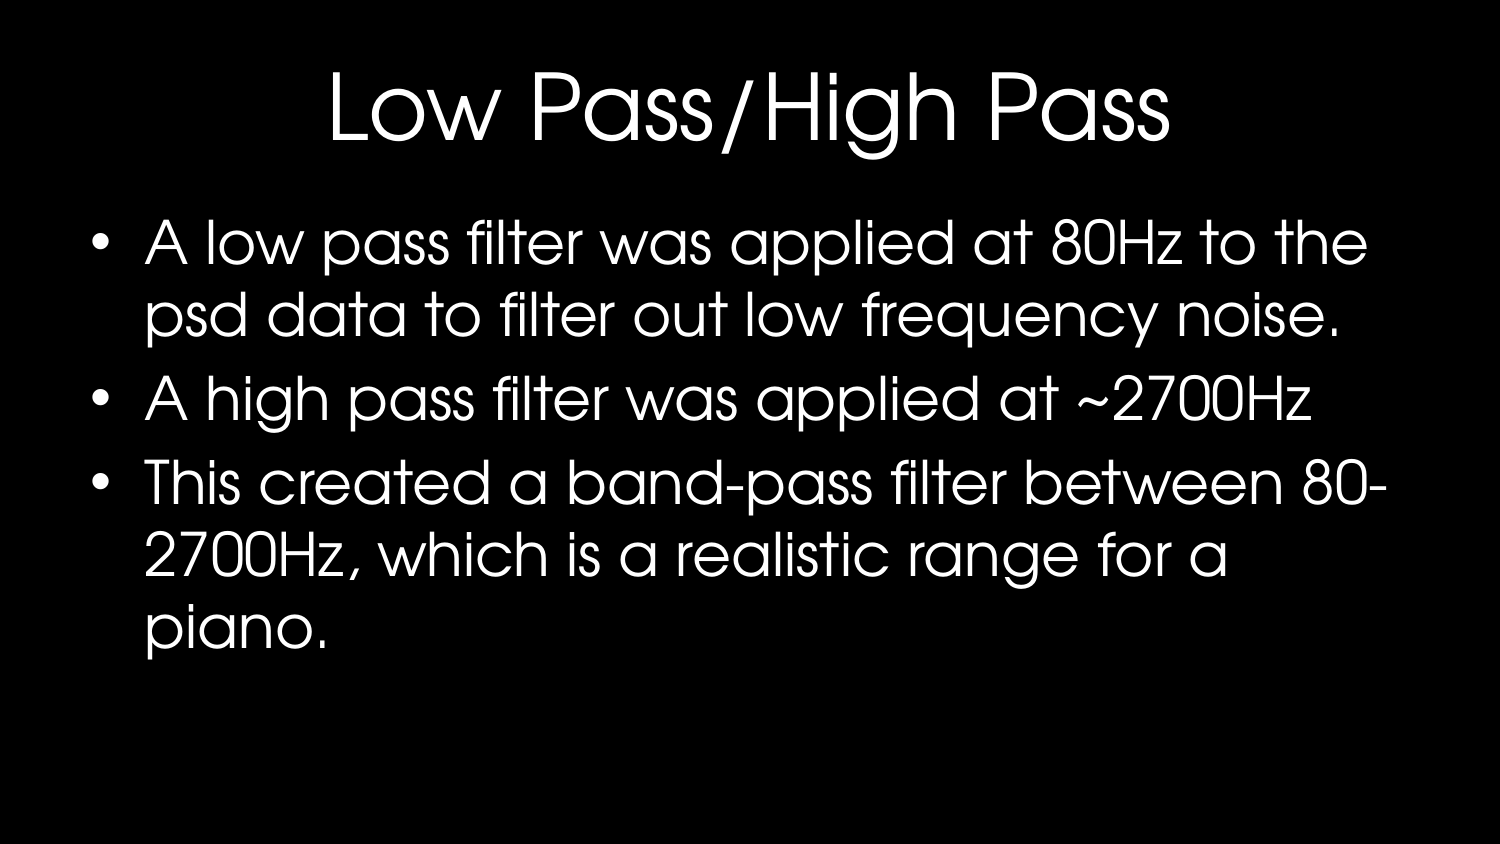

# Low Pass/High Pass
A low pass filter was applied at 80Hz to the psd data to filter out low frequency noise.
A high pass filter was applied at ~2700Hz
This created a band-pass filter between 80-2700Hz, which is a realistic range for a piano.